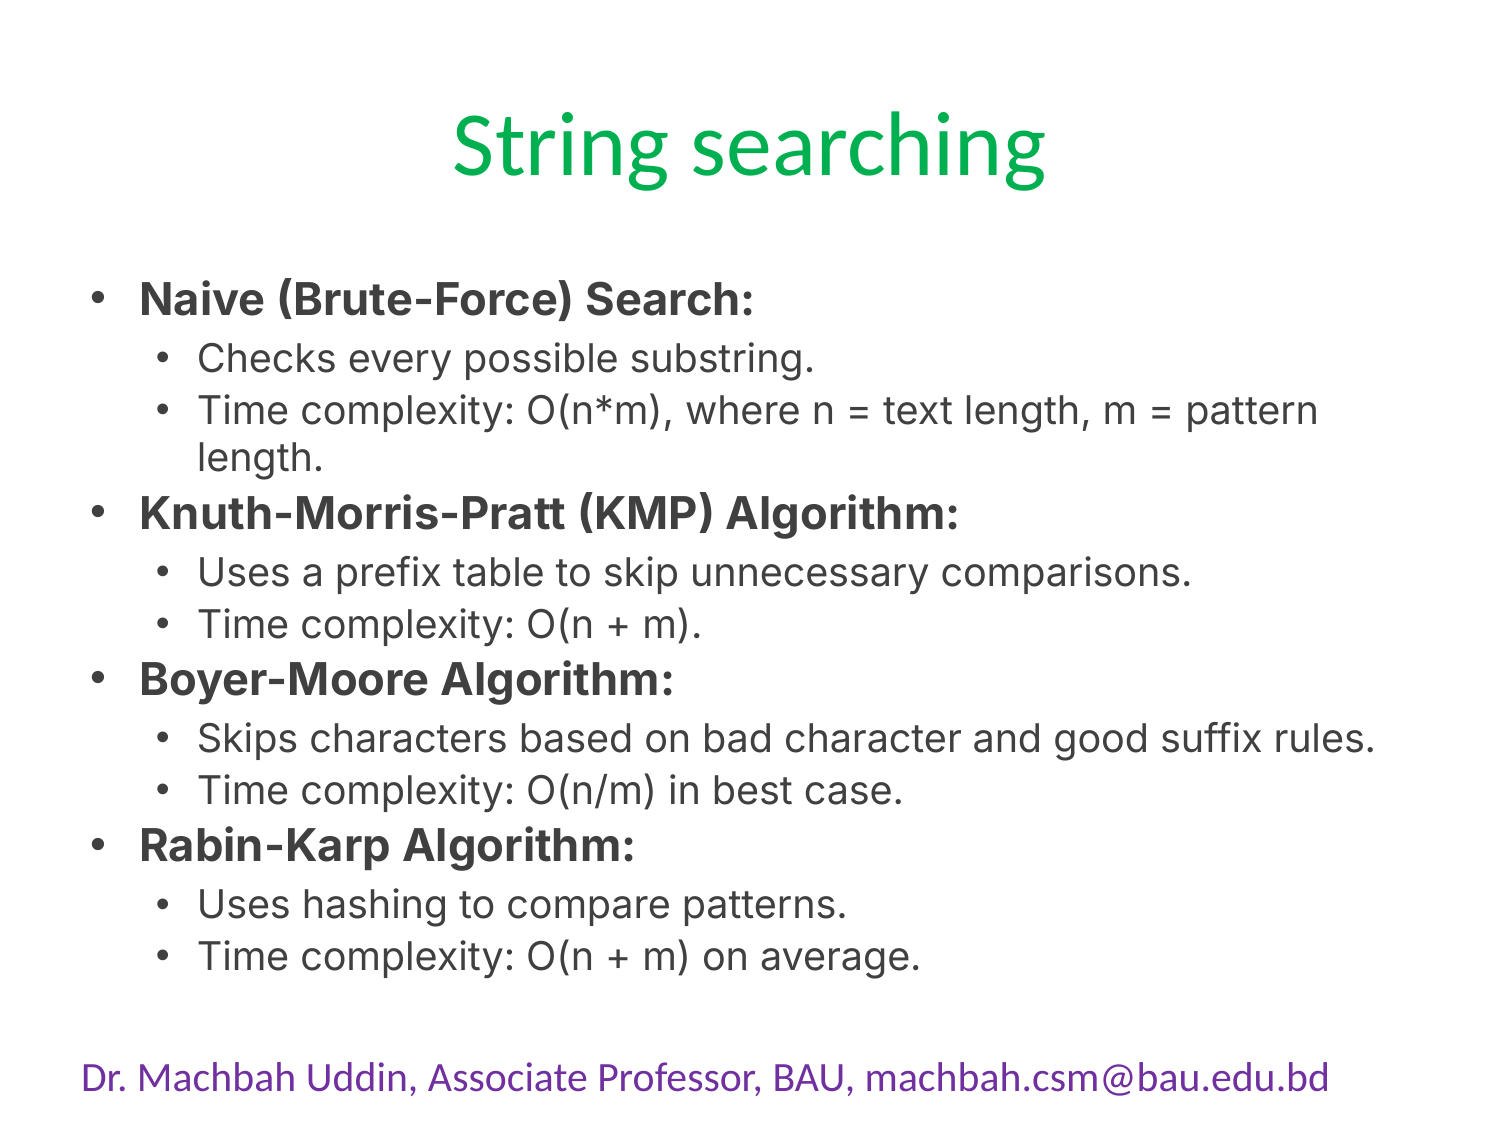

# String searching
Naive (Brute-Force) Search:
Checks every possible substring.
Time complexity: O(n*m), where n = text length, m = pattern length.
Knuth-Morris-Pratt (KMP) Algorithm:
Uses a prefix table to skip unnecessary comparisons.
Time complexity: O(n + m).
Boyer-Moore Algorithm:
Skips characters based on bad character and good suffix rules.
Time complexity: O(n/m) in best case.
Rabin-Karp Algorithm:
Uses hashing to compare patterns.
Time complexity: O(n + m) on average.